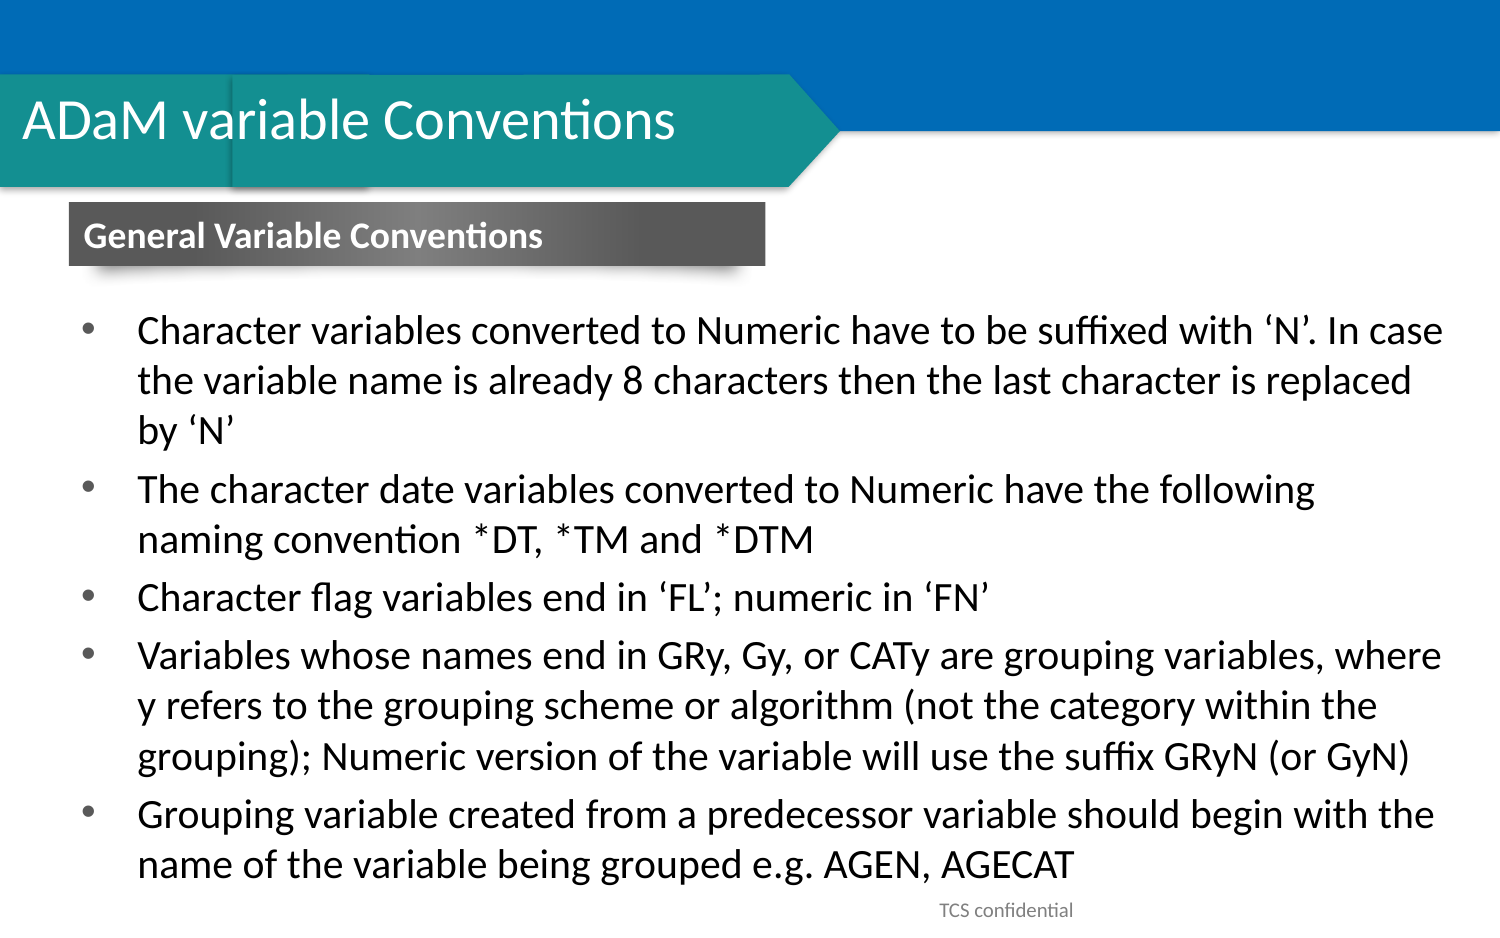

# ADaM variable Conventions

Character variables converted to Numeric have to be suffixed with ‘N’. In case the variable name is already 8 characters then the last character is replaced by ‘N’
The character date variables converted to Numeric have the following naming convention *DT, *TM and *DTM
Character flag variables end in ‘FL’; numeric in ‘FN’
Variables whose names end in GRy, Gy, or CATy are grouping variables, where y refers to the grouping scheme or algorithm (not the category within the grouping); Numeric version of the variable will use the suffix GRyN (or GyN)
Grouping variable created from a predecessor variable should begin with the name of the variable being grouped e.g. AGEN, AGECAT

General Variable Conventions
TCS confidential